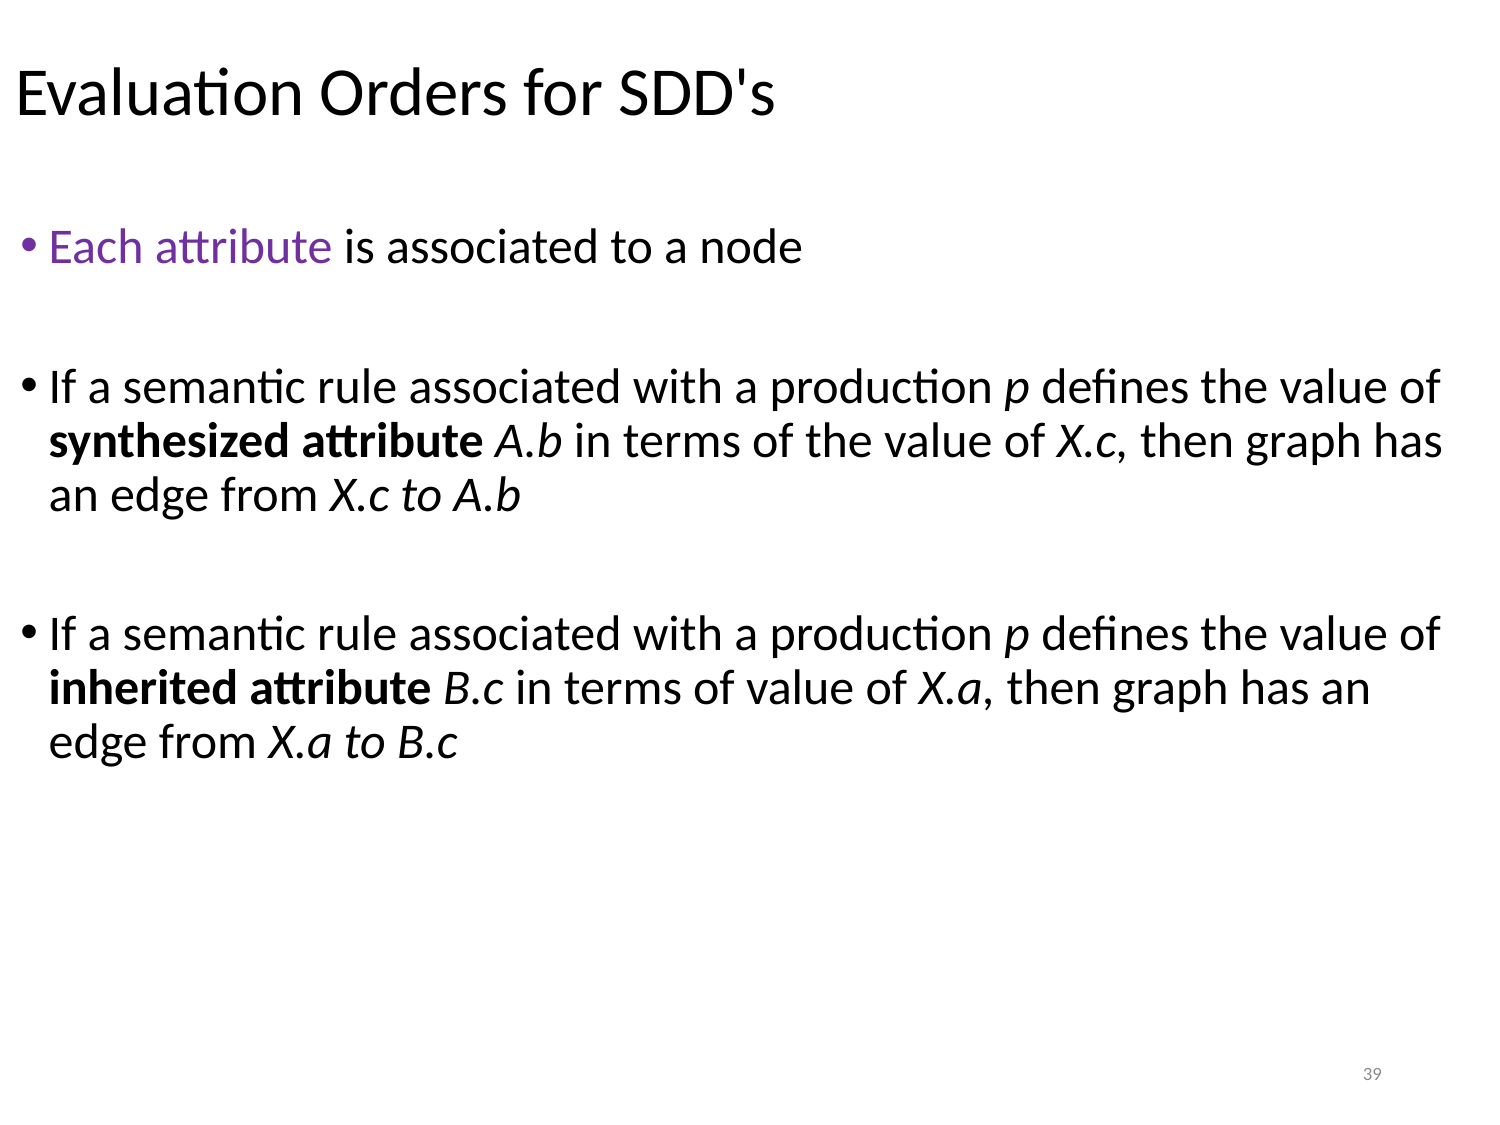

# Evaluation Orders for SDD's

Each attribute is associated to a node

If a semantic rule associated with a production p defines the value of synthesized attribute A.b in terms of the value of X.c, then graph has an edge from X.c to A.b

If a semantic rule associated with a production p defines the value of inherited attribute B.c in terms of value of X.a, then graph has an edge from X.a to B.c
39